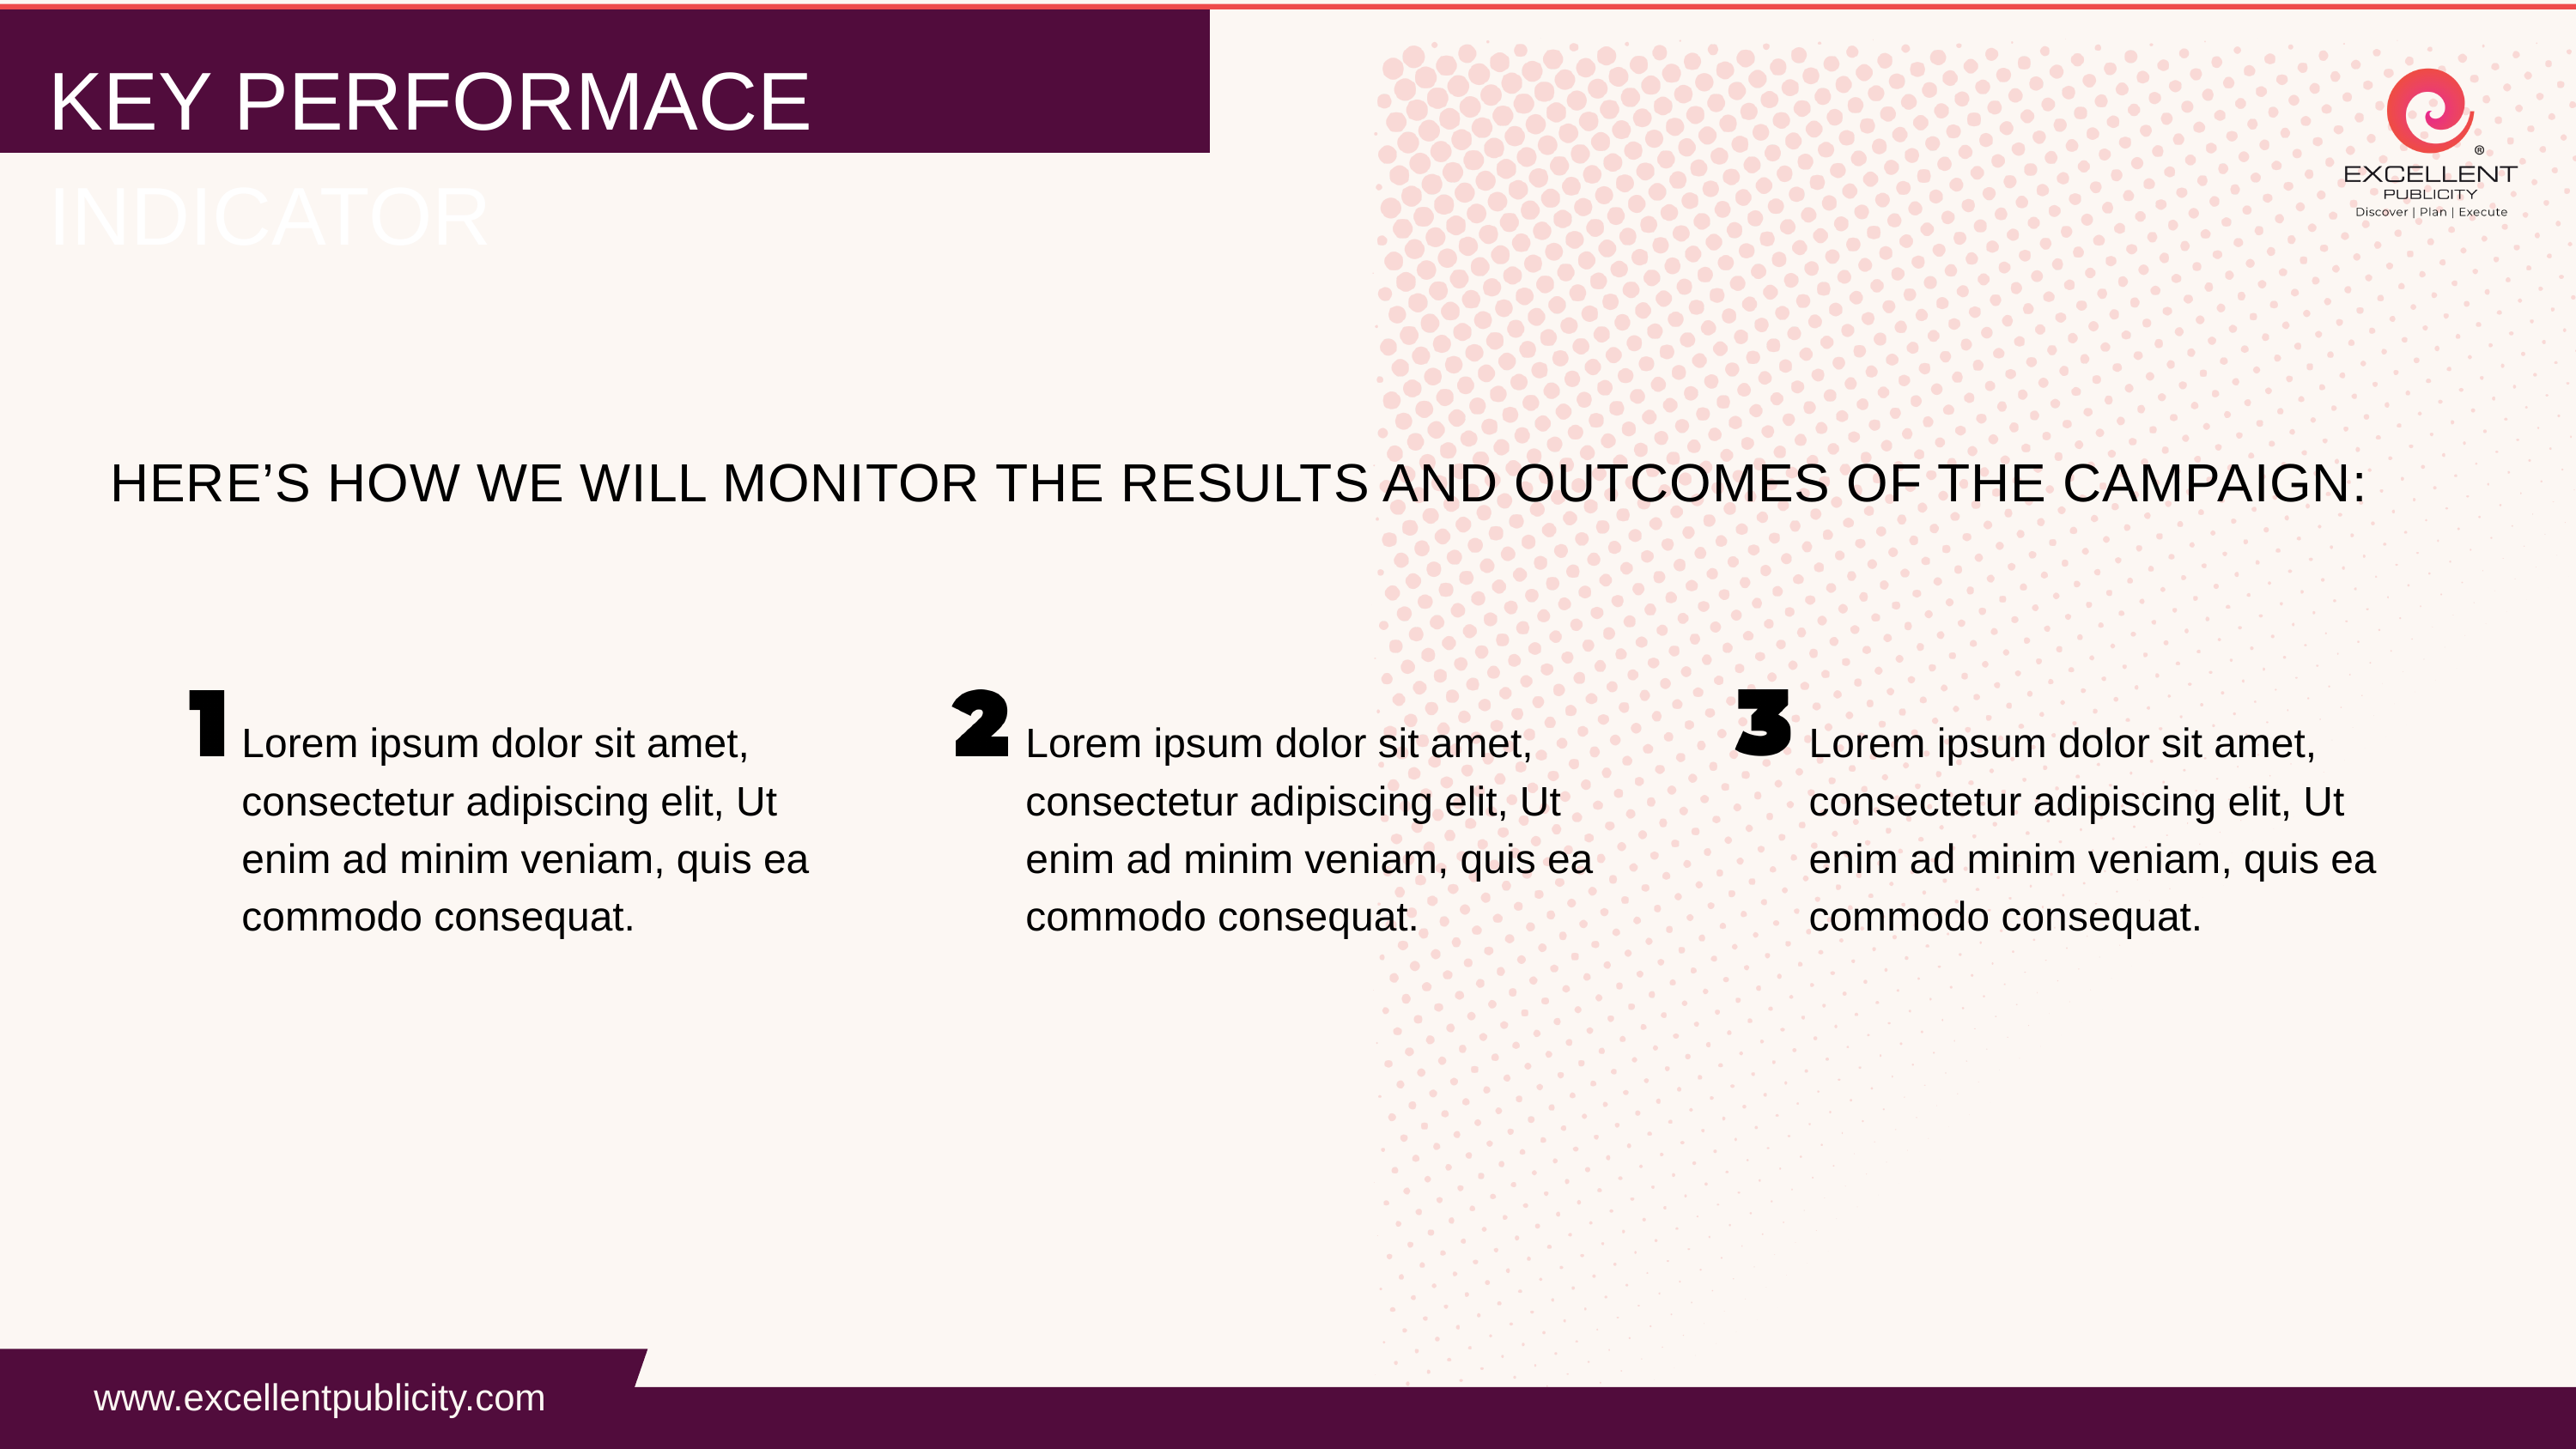

KEY PERFORMACE INDICATOR

HERE’S HOW WE WILL MONITOR THE RESULTS AND OUTCOMES OF THE CAMPAIGN:

Lorem ipsum dolor sit amet, consectetur adipiscing elit, Ut enim ad minim veniam, quis ea commodo consequat.
Lorem ipsum dolor sit amet, consectetur adipiscing elit, Ut enim ad minim veniam, quis ea commodo consequat.
Lorem ipsum dolor sit amet, consectetur adipiscing elit, Ut enim ad minim veniam, quis ea commodo consequat.

www.excellentpublicity.com